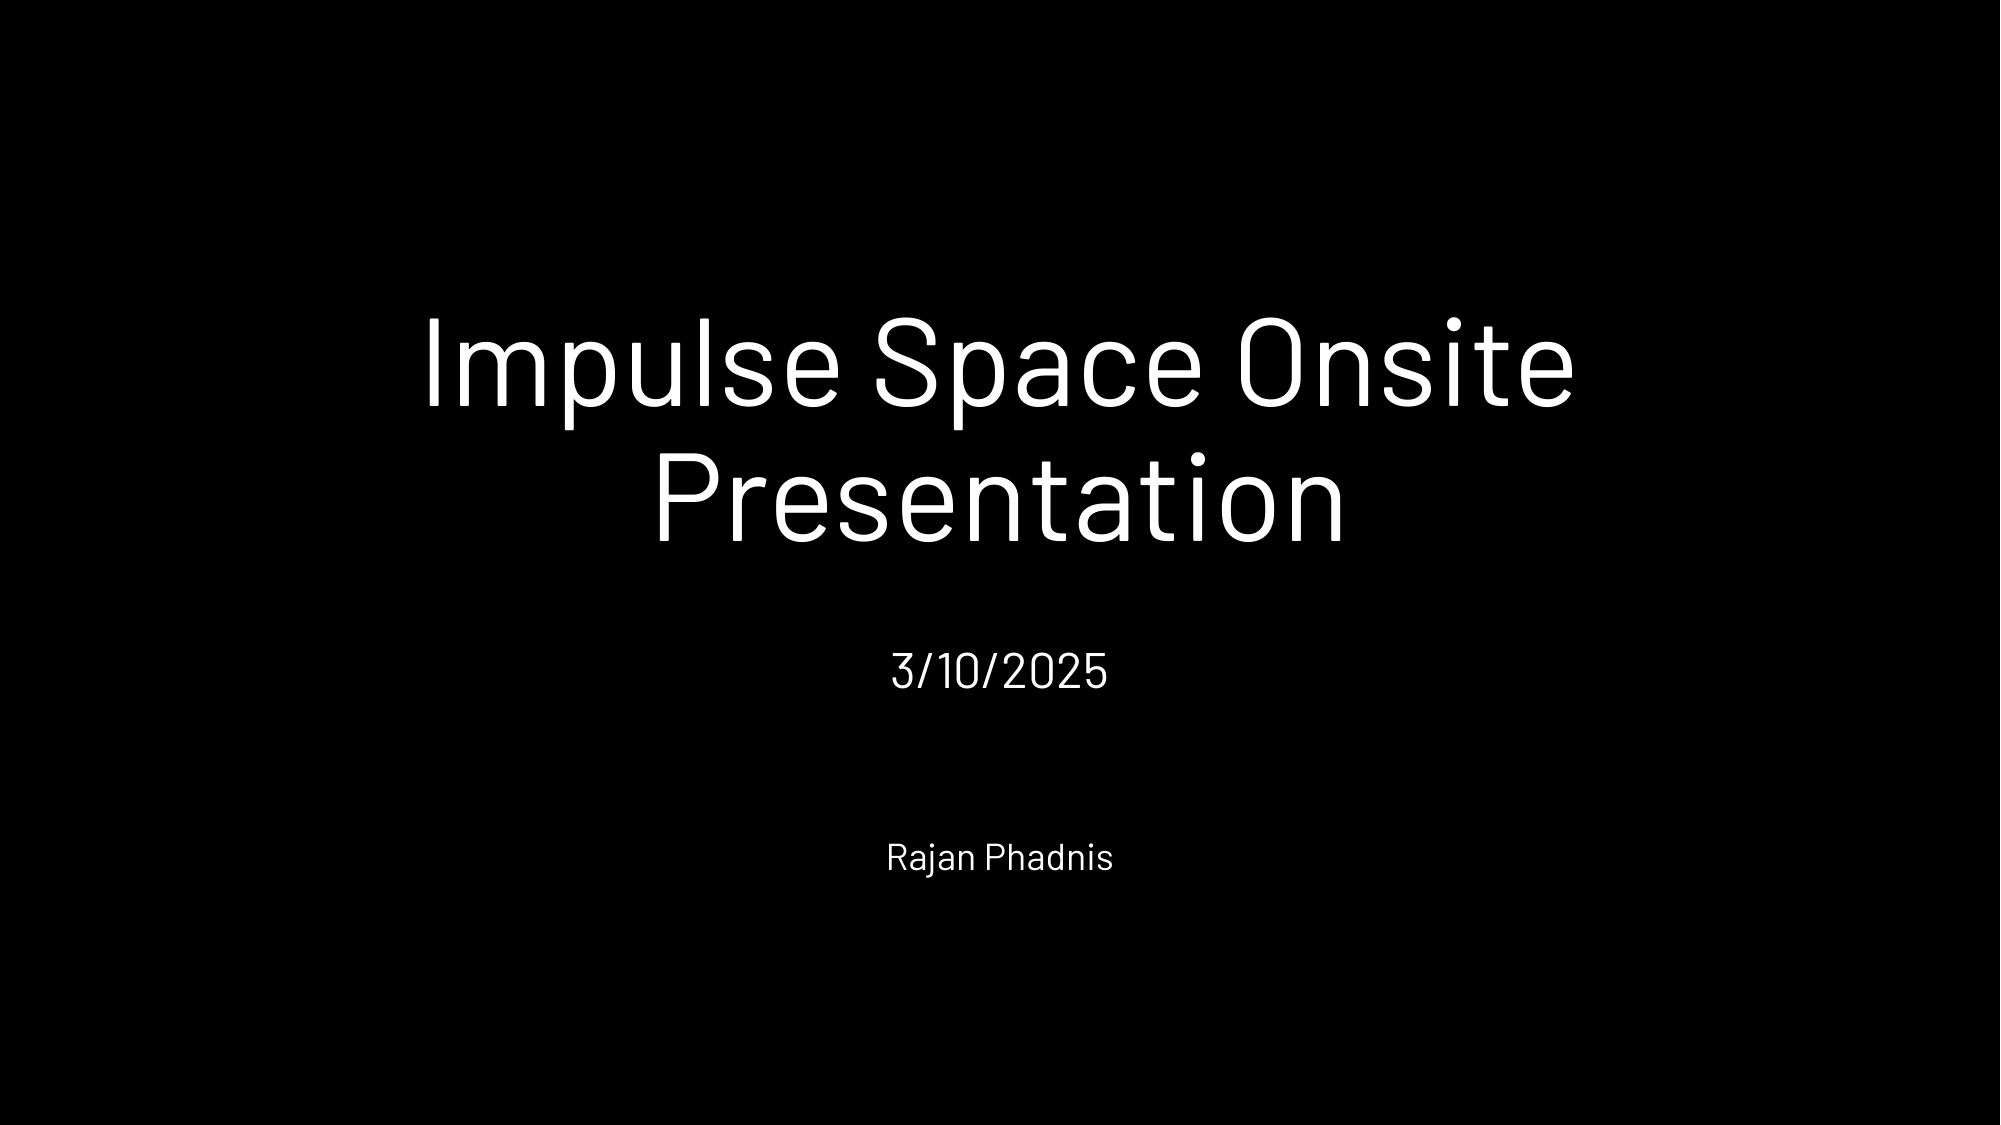

# Impulse Space Onsite Presentation
3/10/2025
Rajan Phadnis